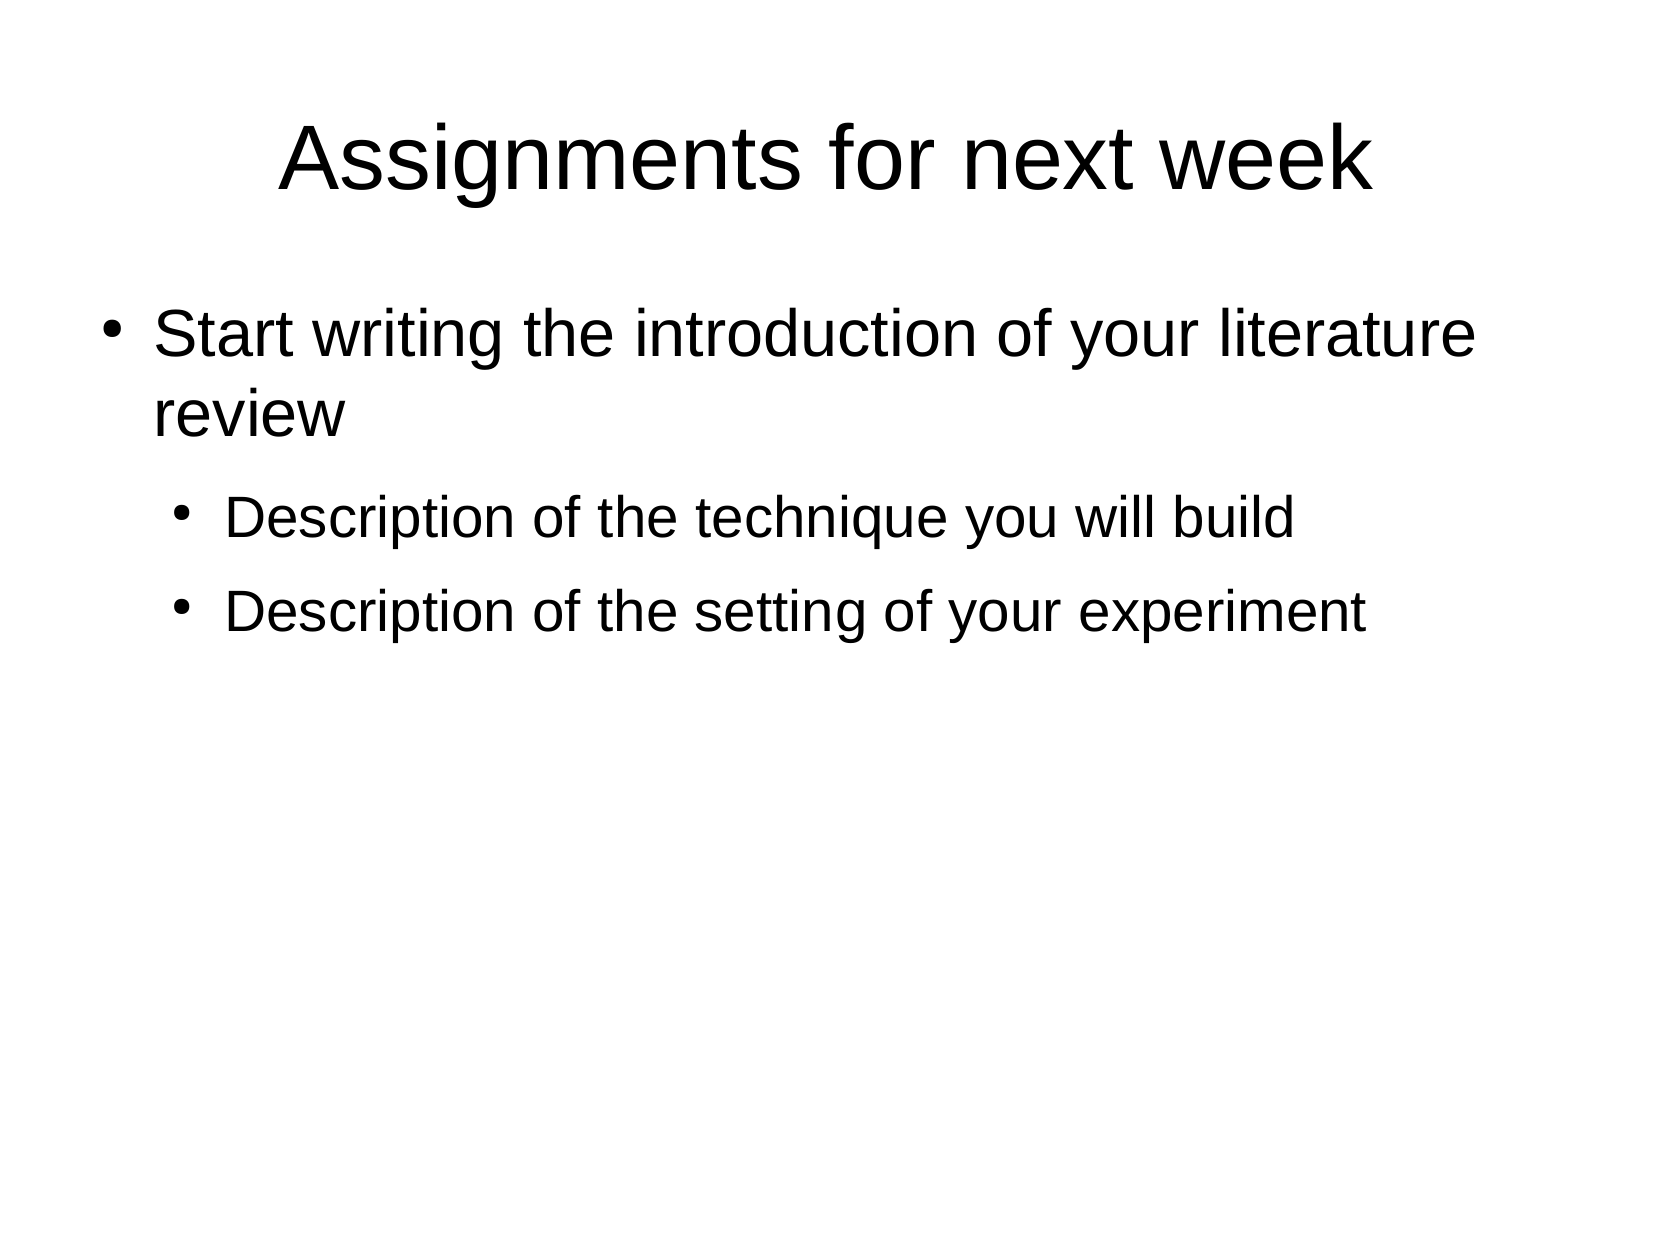

Assignments for next week
Start writing the introduction of your literature review
Description of the technique you will build
Description of the setting of your experiment